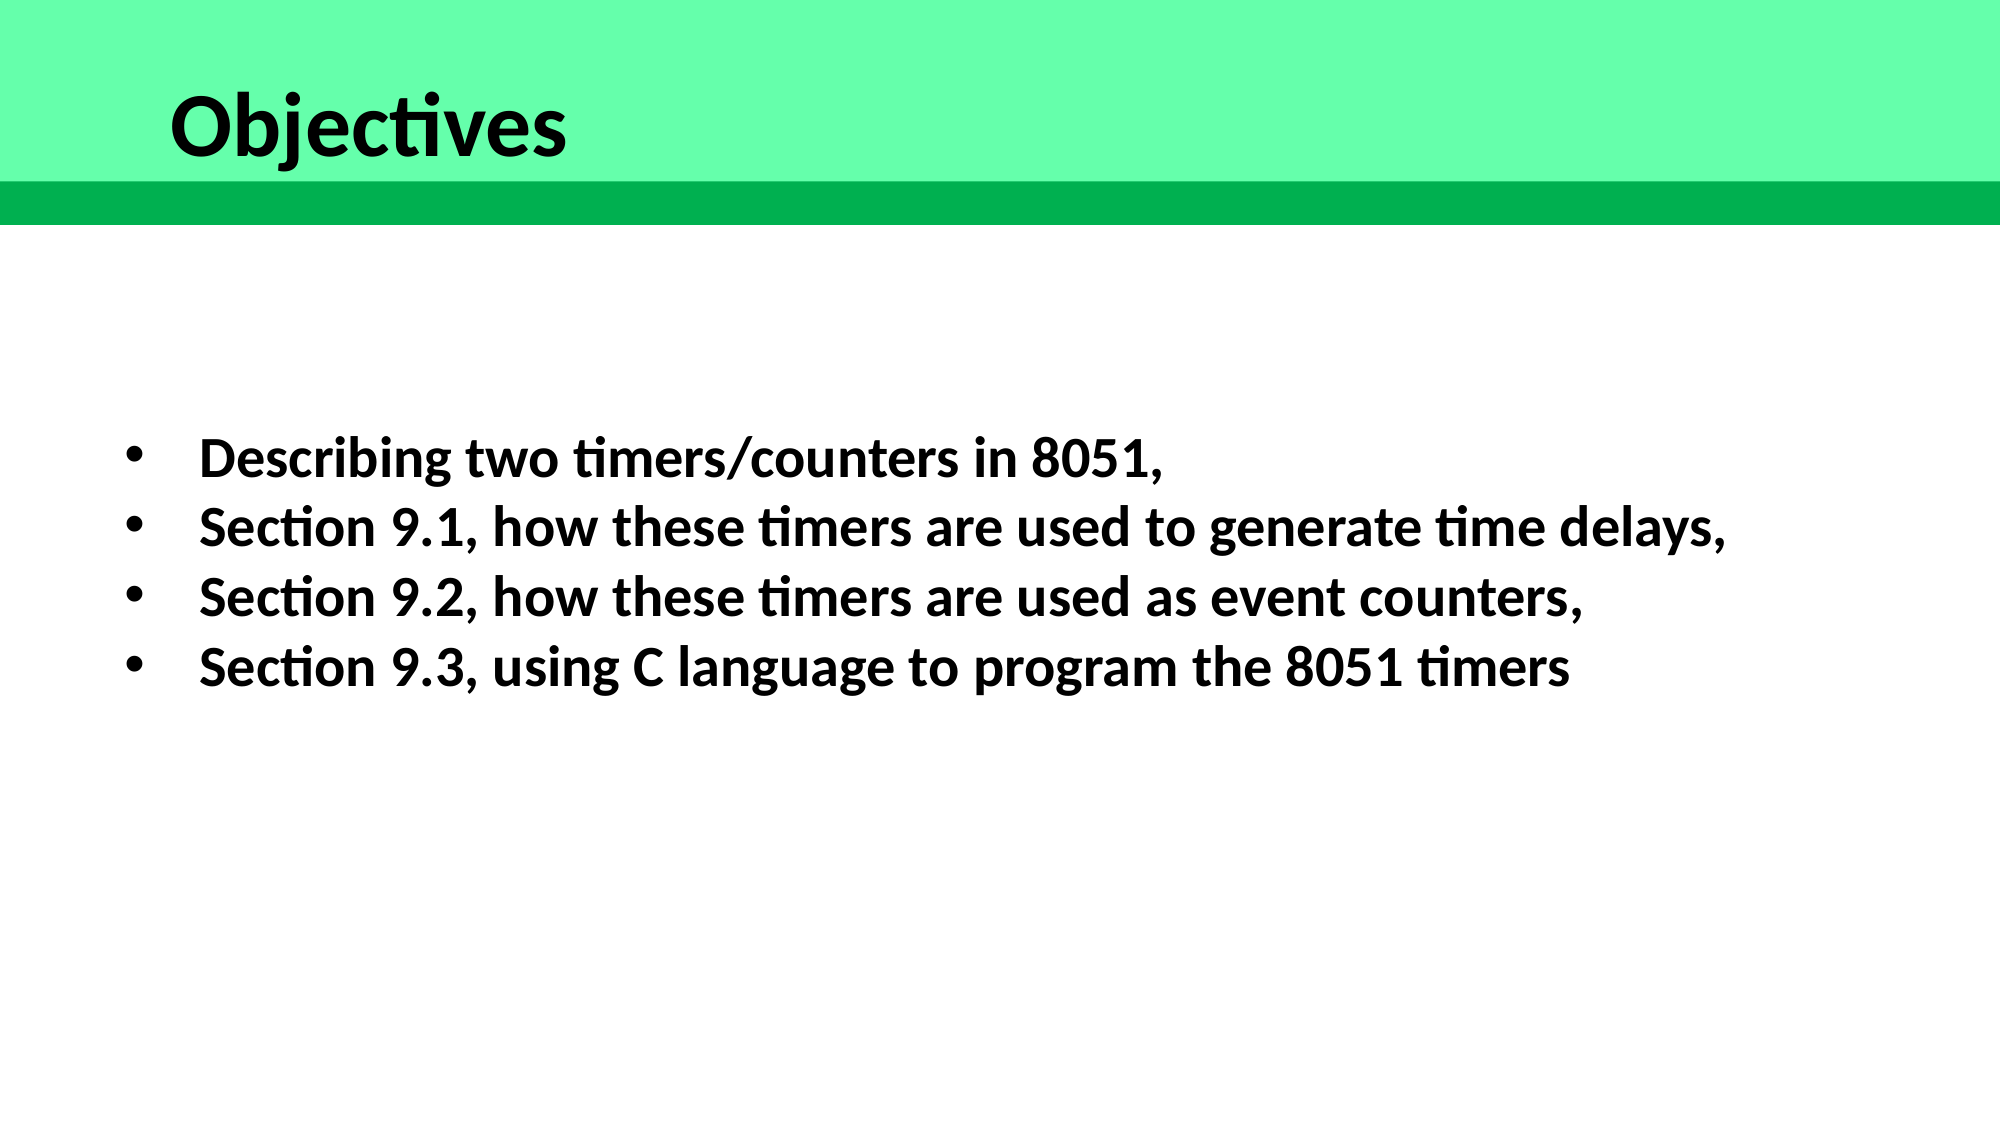

Objectives
Describing two timers/counters in 8051,
Section 9.1, how these timers are used to generate time delays,
Section 9.2, how these timers are used as event counters,
Section 9.3, using C language to program the 8051 timers